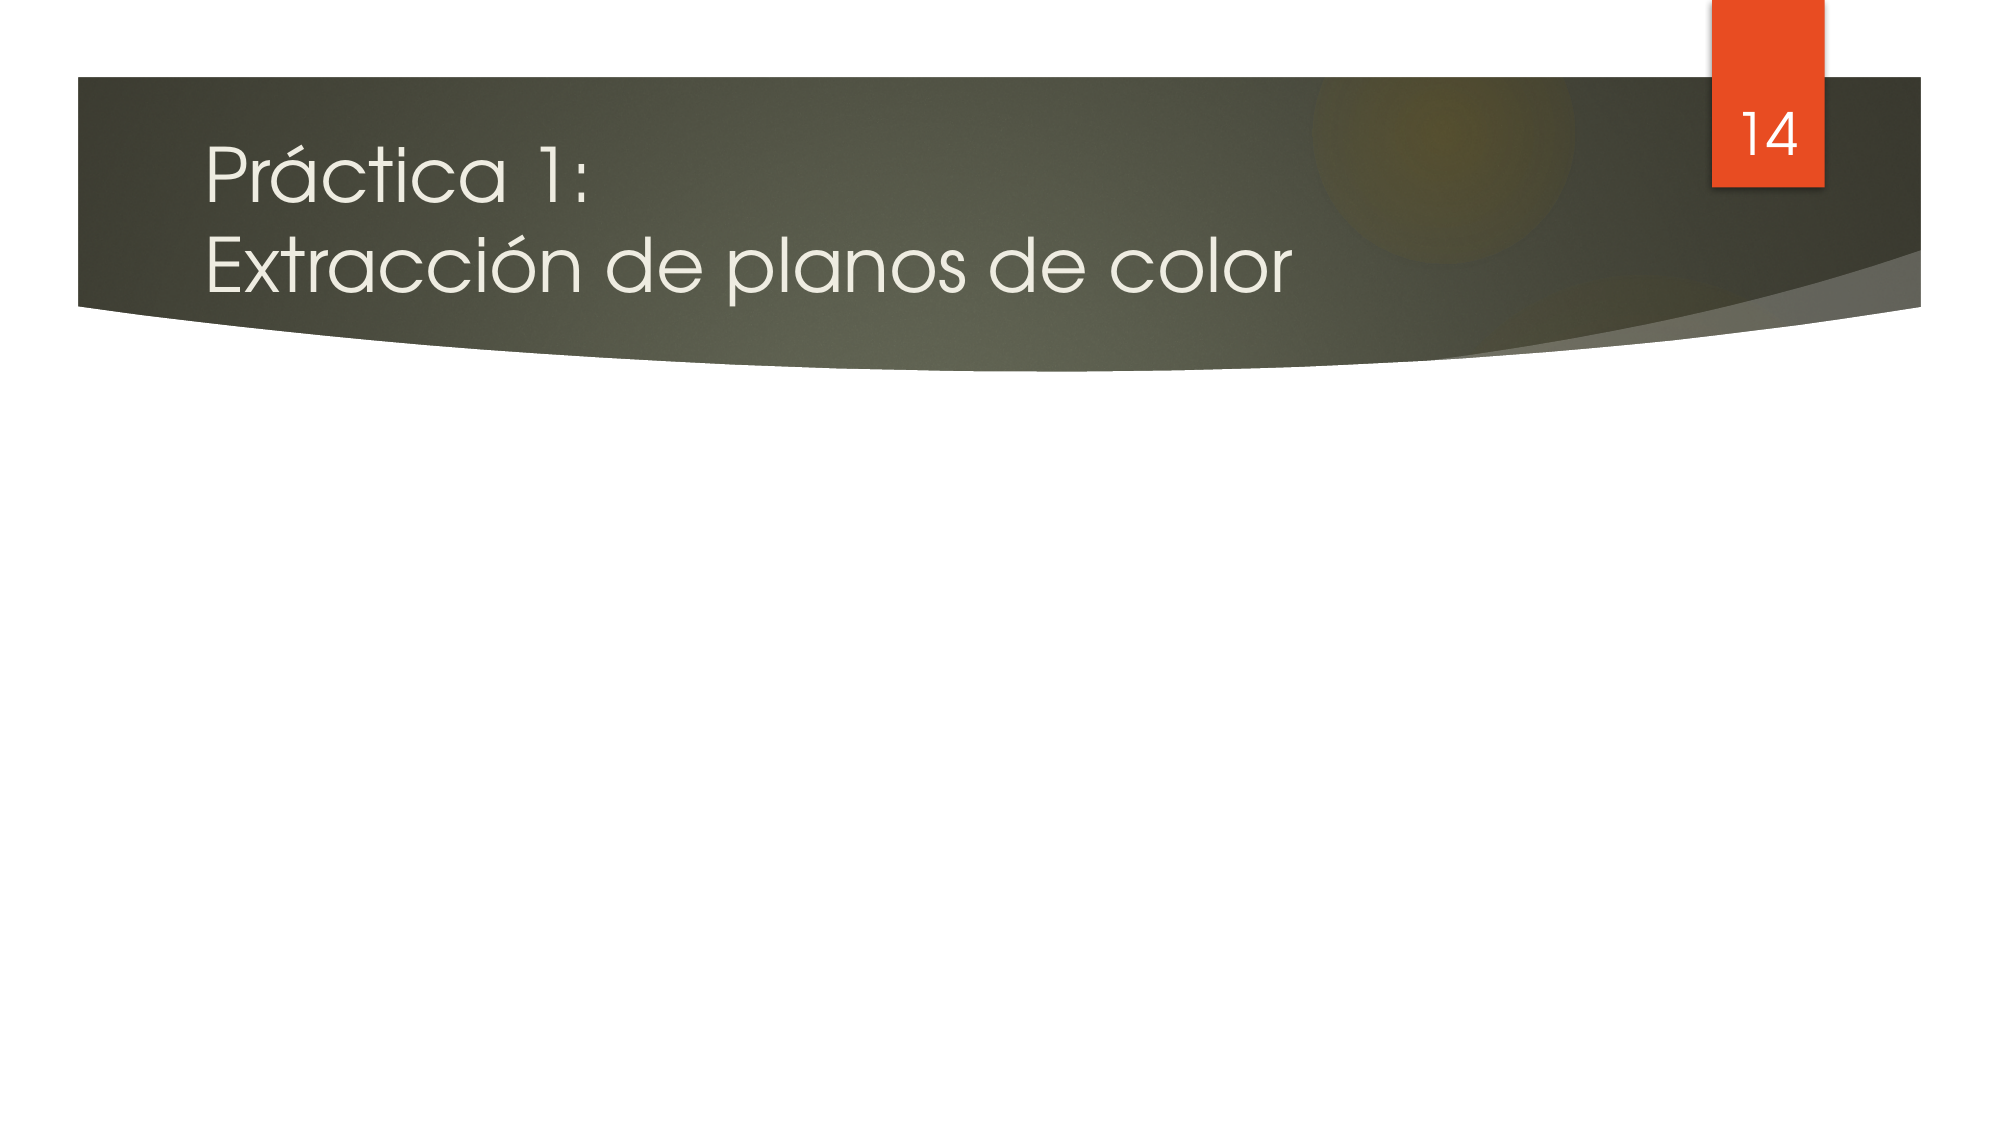

14
# Práctica 1: Extracción de planos de color